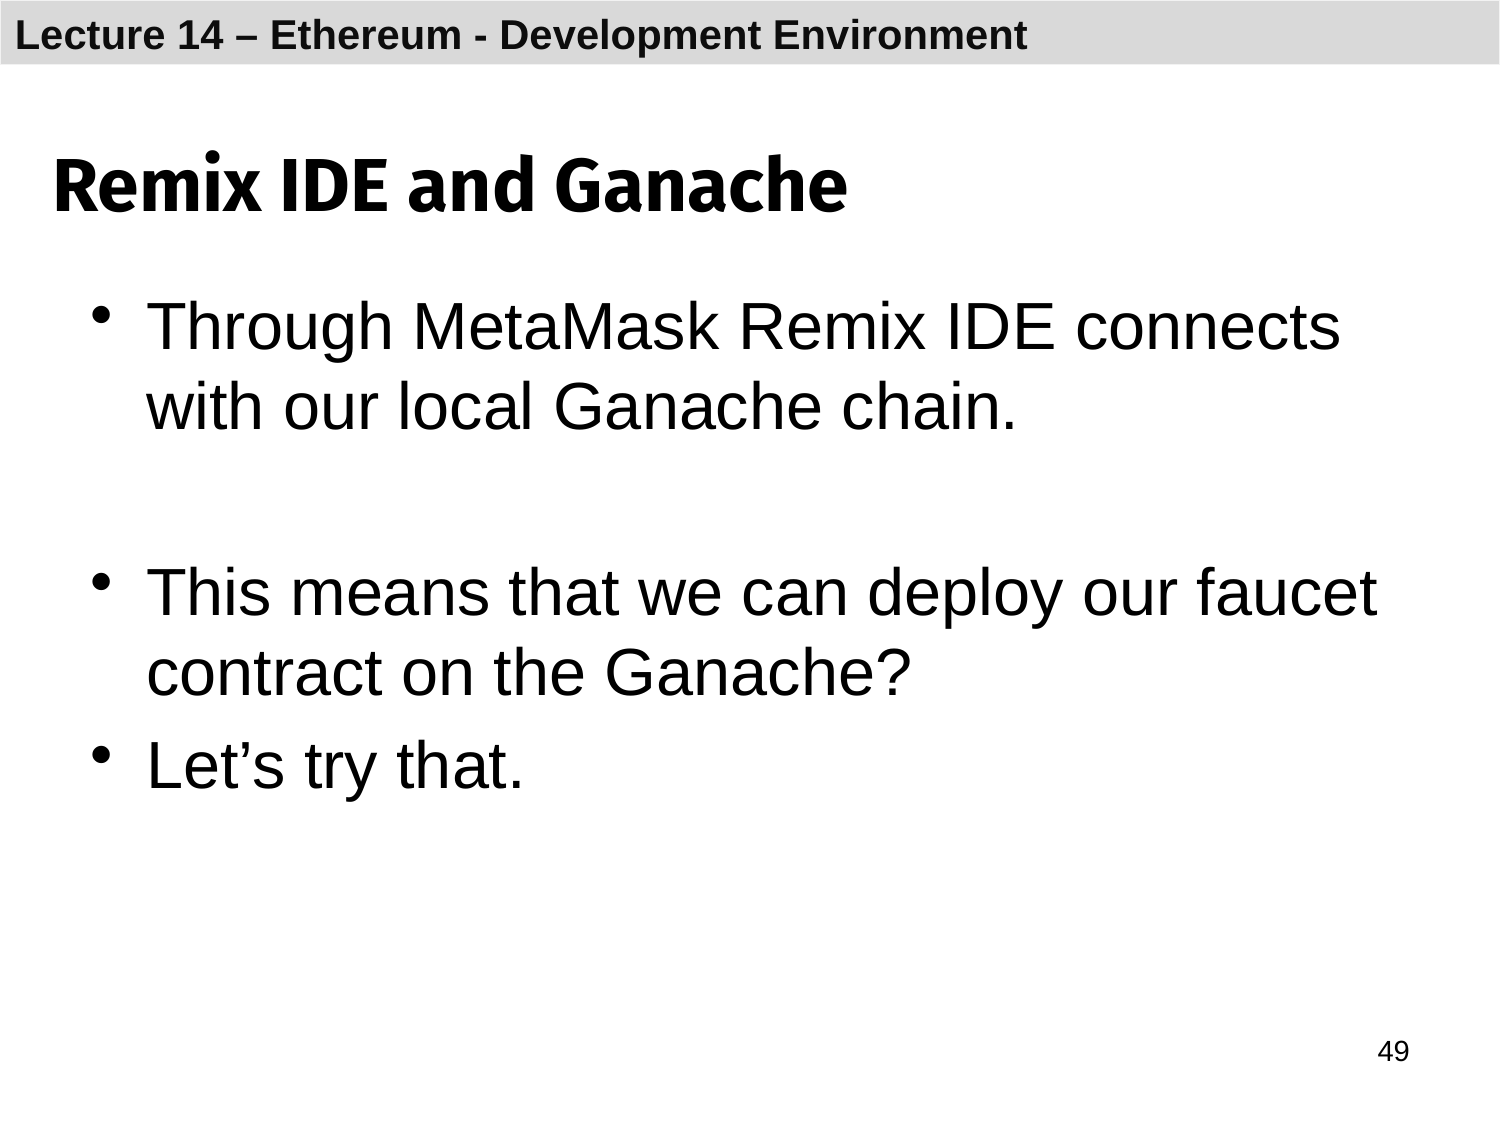

# Remix IDE and Ganache
Through MetaMask Remix IDE connects with our local Ganache chain.

This means that we can deploy our faucet contract on the Ganache?
Let’s try that.
49